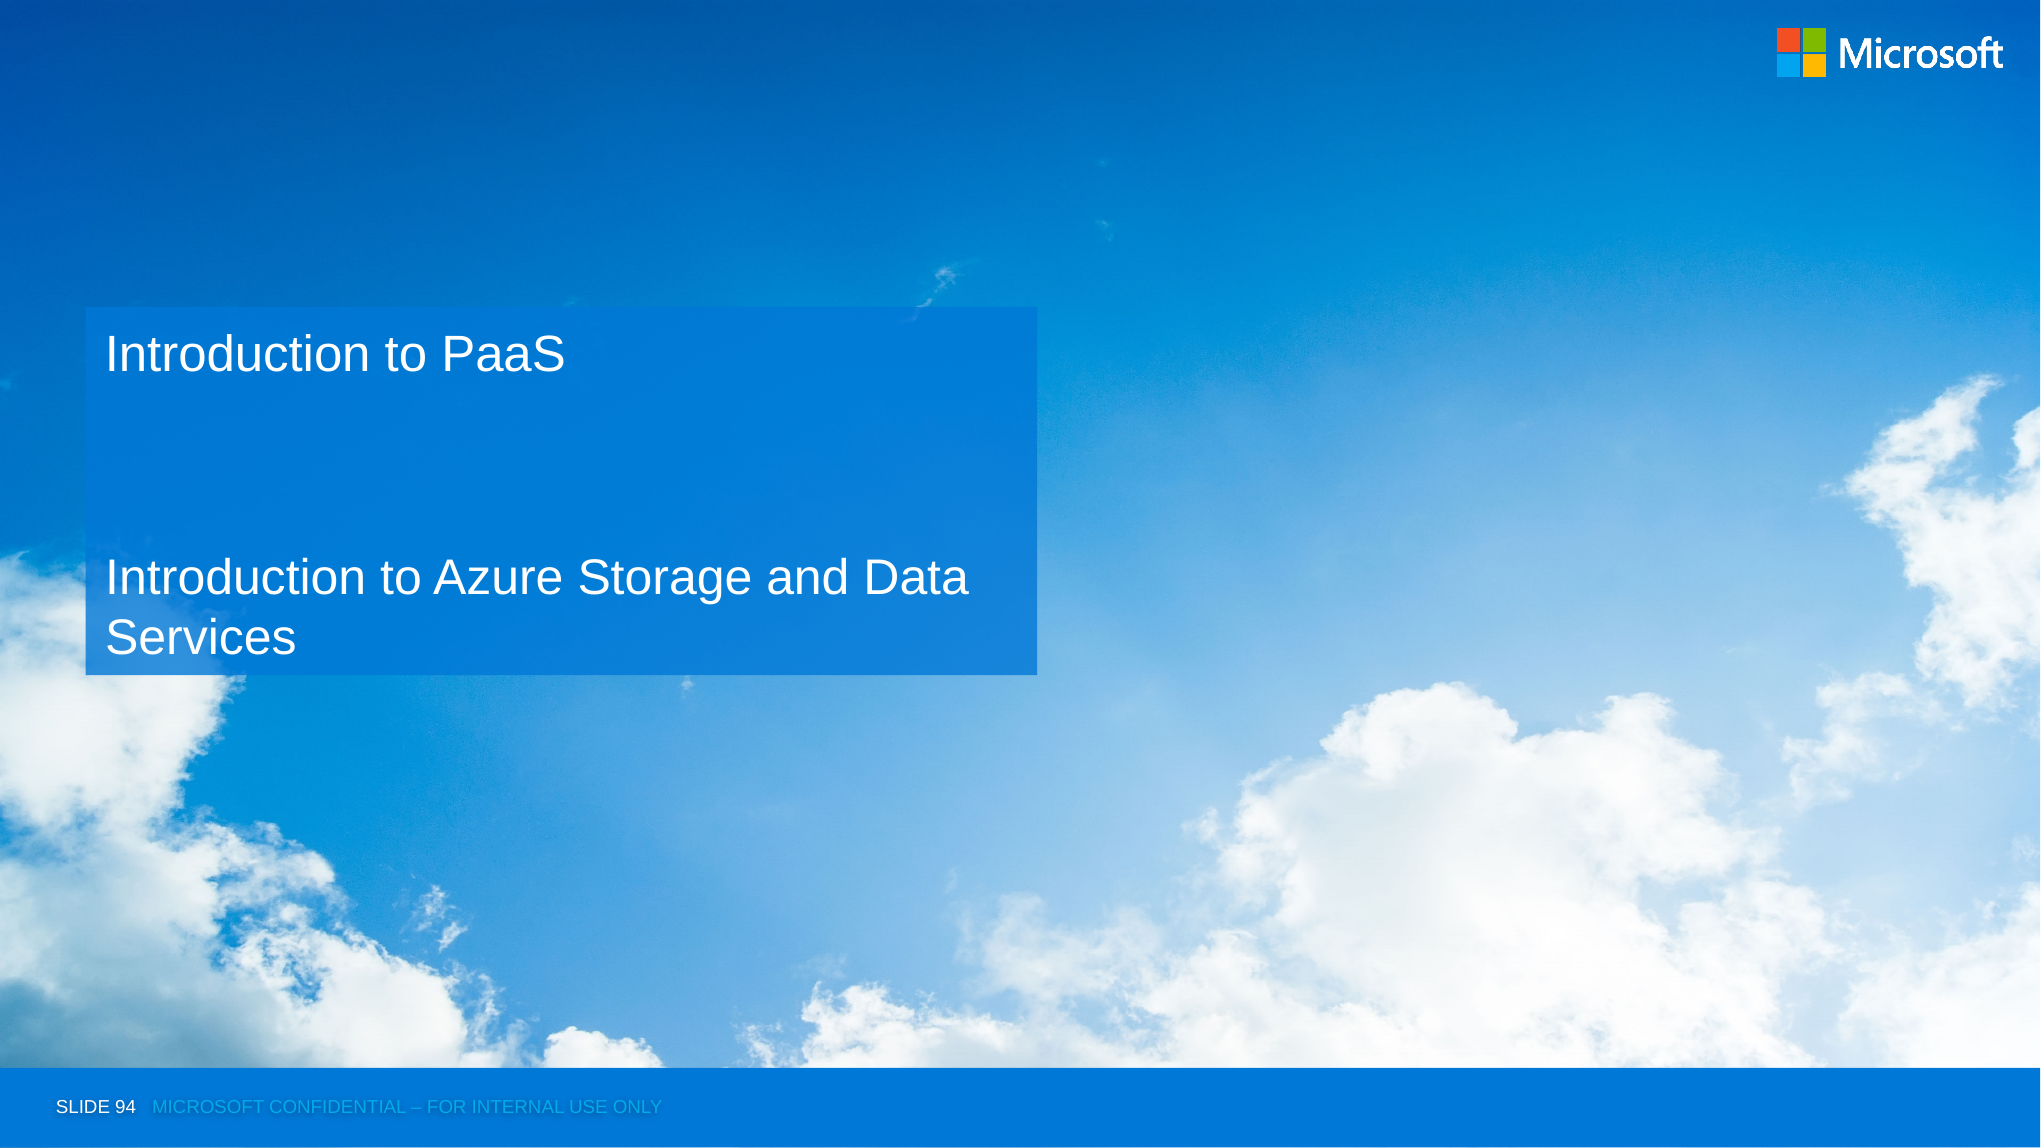

Introduction to PaaS
Introduction to Azure Storage and Data Services